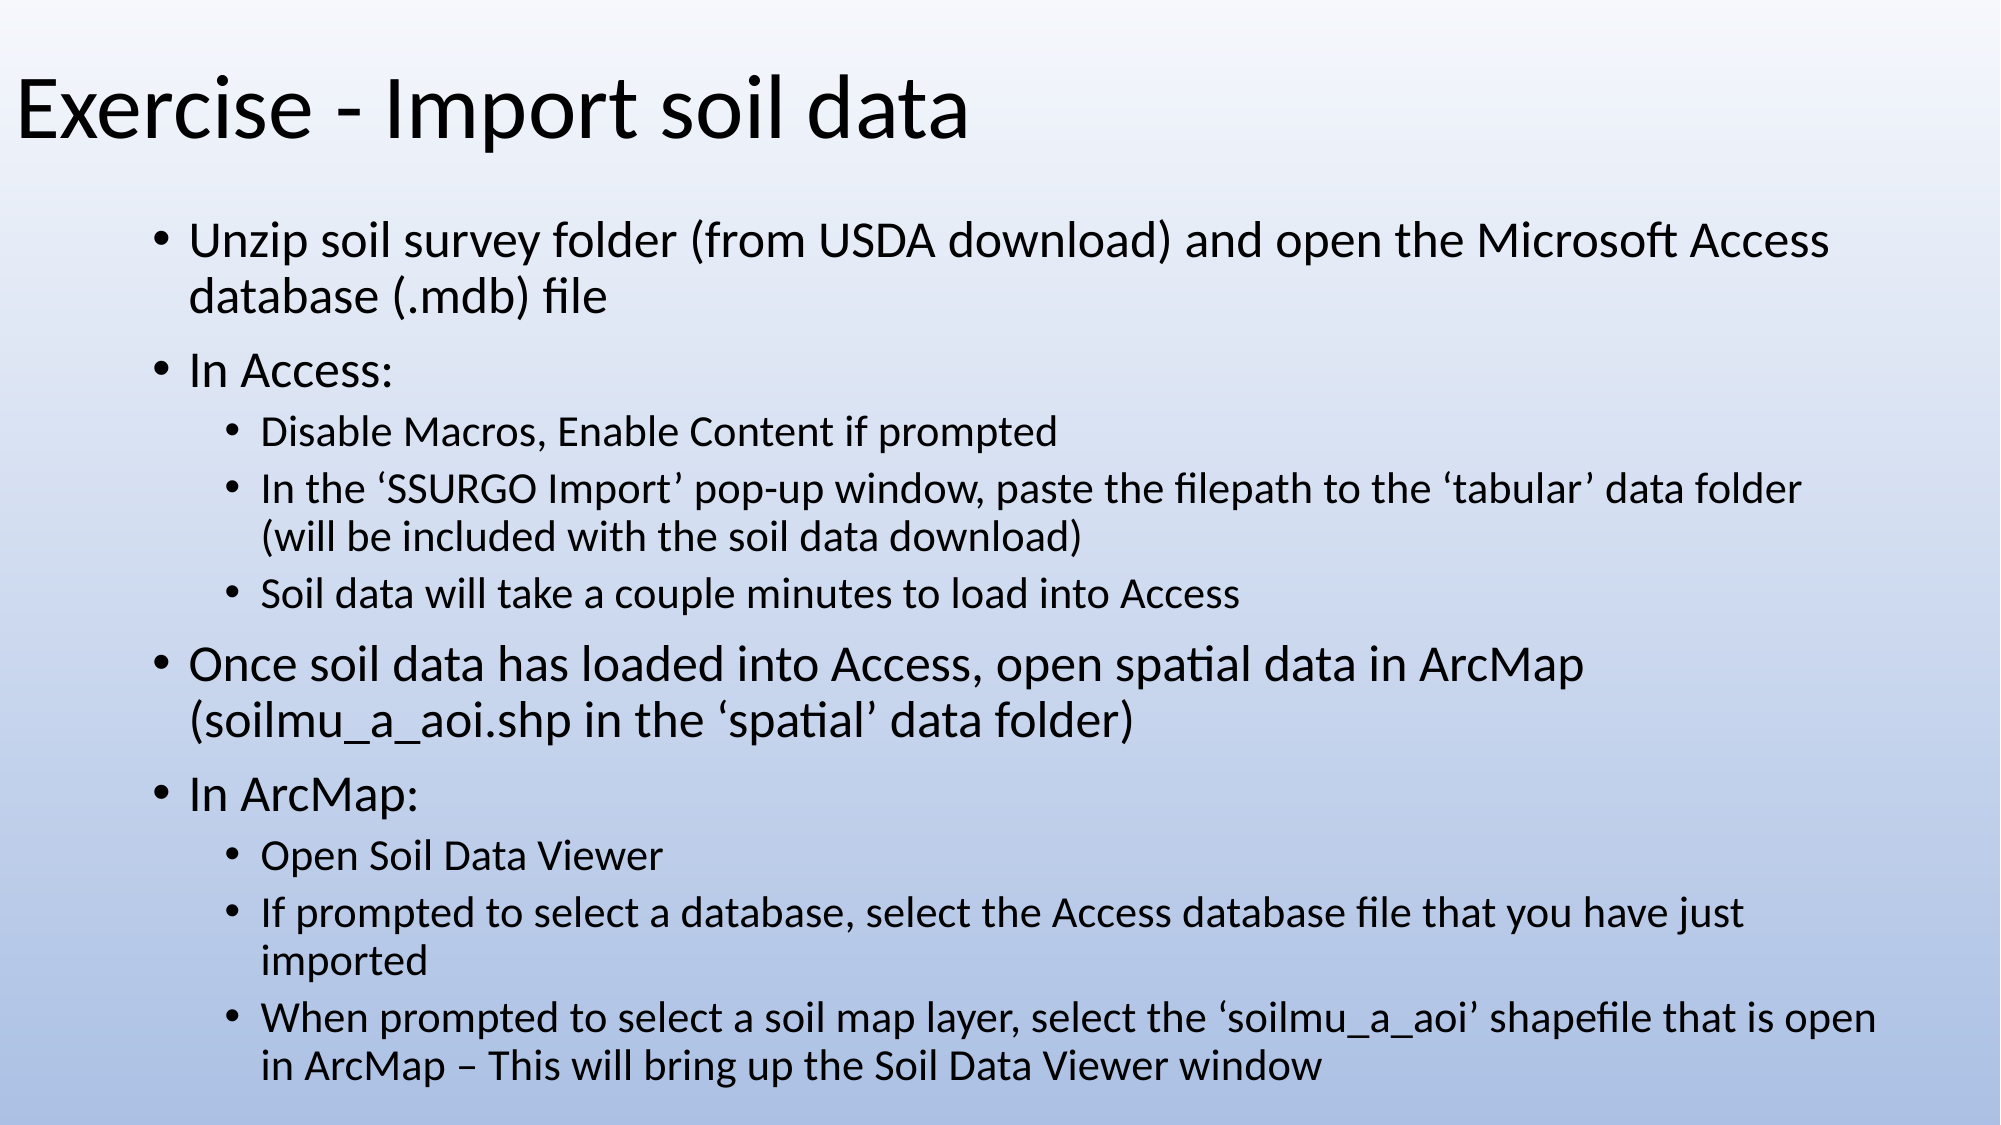

# Exercise - Import soil data
Unzip soil survey folder (from USDA download) and open the Microsoft Access database (.mdb) file
In Access:
Disable Macros, Enable Content if prompted
In the ‘SSURGO Import’ pop-up window, paste the filepath to the ‘tabular’ data folder (will be included with the soil data download)
Soil data will take a couple minutes to load into Access
Once soil data has loaded into Access, open spatial data in ArcMap (soilmu_a_aoi.shp in the ‘spatial’ data folder)
In ArcMap:
Open Soil Data Viewer
If prompted to select a database, select the Access database file that you have just imported
When prompted to select a soil map layer, select the ‘soilmu_a_aoi’ shapefile that is open in ArcMap – This will bring up the Soil Data Viewer window